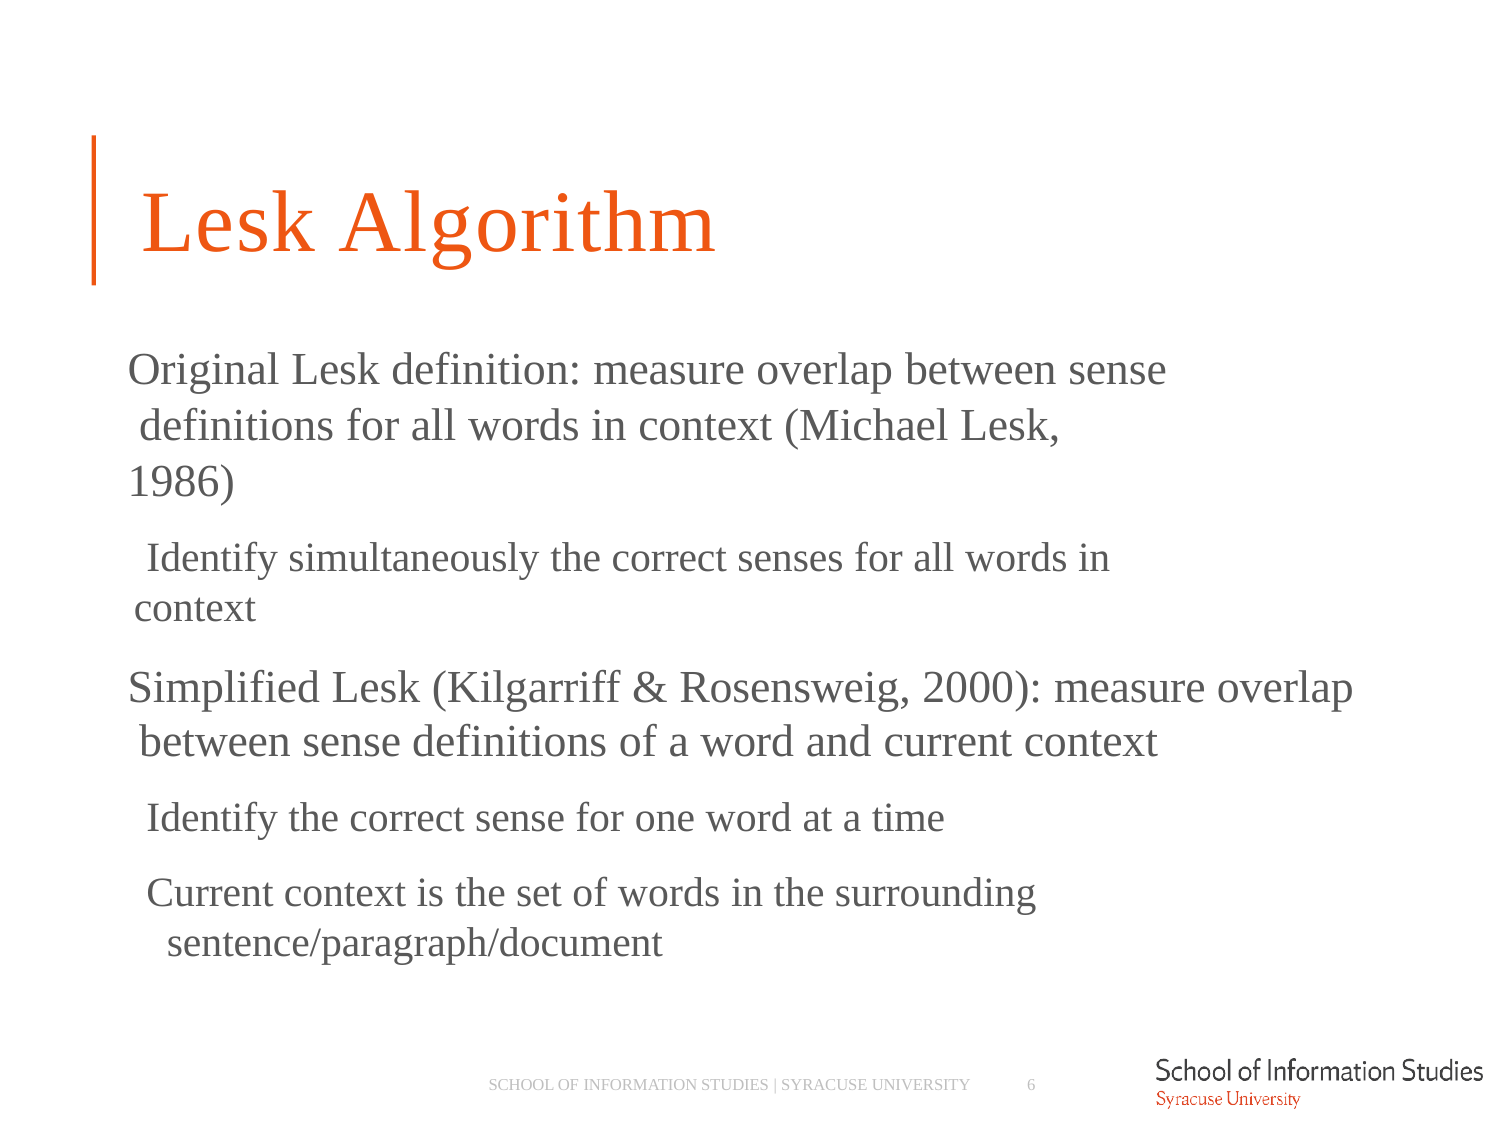

# Lesk Algorithm
Original Lesk definition: measure overlap between sense  definitions for all words in context (Michael Lesk, 1986)
­ Identify simultaneously the correct senses for all words in context
Simplified Lesk (Kilgarriff & Rosensweig, 2000): measure overlap  between sense definitions of a word and current context
­ Identify the correct sense for one word at a time
­ Current context is the set of words in the surrounding  sentence/paragraph/document
SCHOOL OF INFORMATION STUDIES | SYRACUSE UNIVERSITY
6